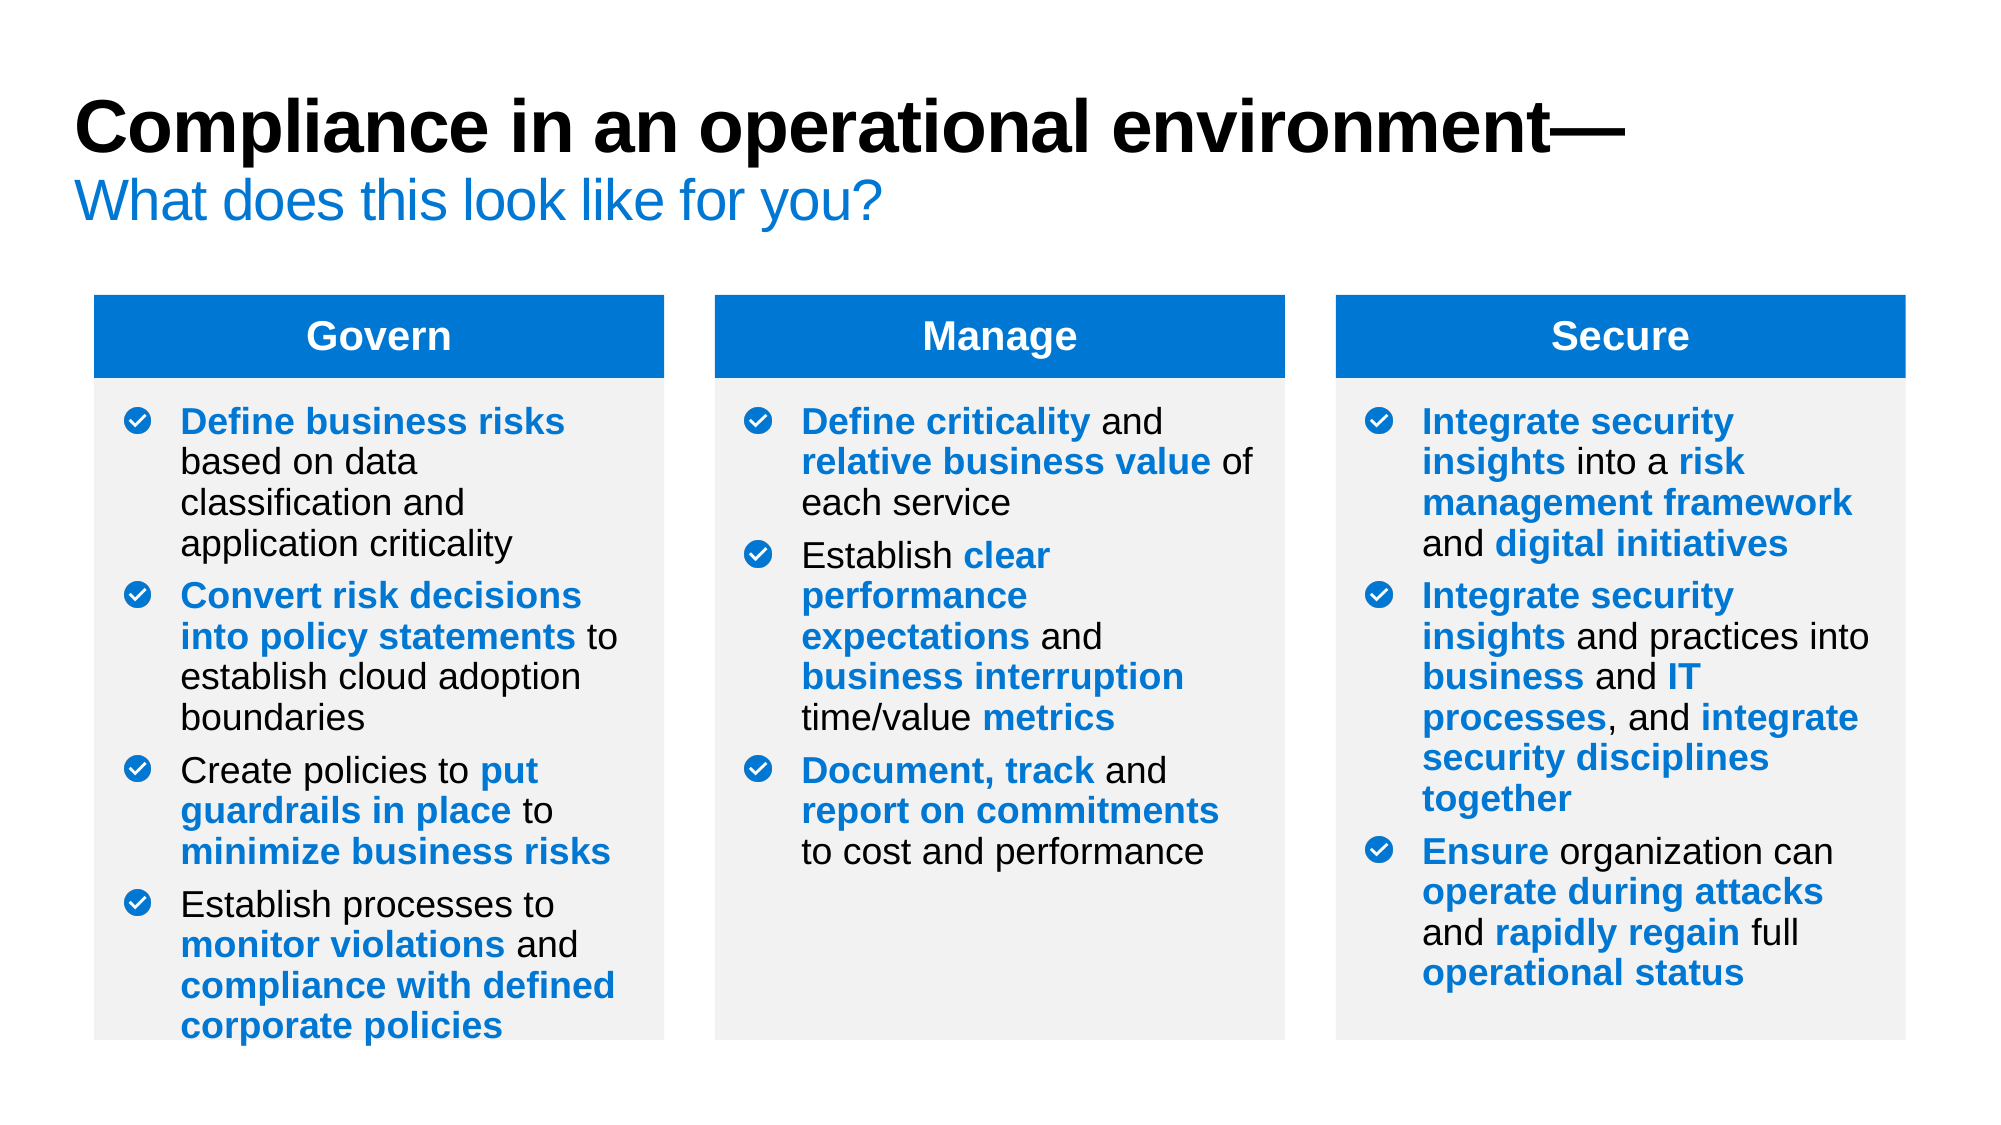

# Compliance in an operational environment— What does this look like for you?
Govern
Manage
Secure
Define criticality and relative business value of each service
Establish clear performance expectations and business interruption time/value metrics
Document, track and report on commitments to cost and performance
Integrate security insights into a risk management framework and digital initiatives
Integrate security insights and practices into business and IT processes, and integrate security disciplines together
Ensure organization can operate during attacks and rapidly regain full operational status
Define business risks based on data classification and application criticality
Convert risk decisions into policy statements to establish cloud adoption boundaries
Create policies to put guardrails in place to minimize business risks
Establish processes to monitor violations and compliance with defined corporate policies